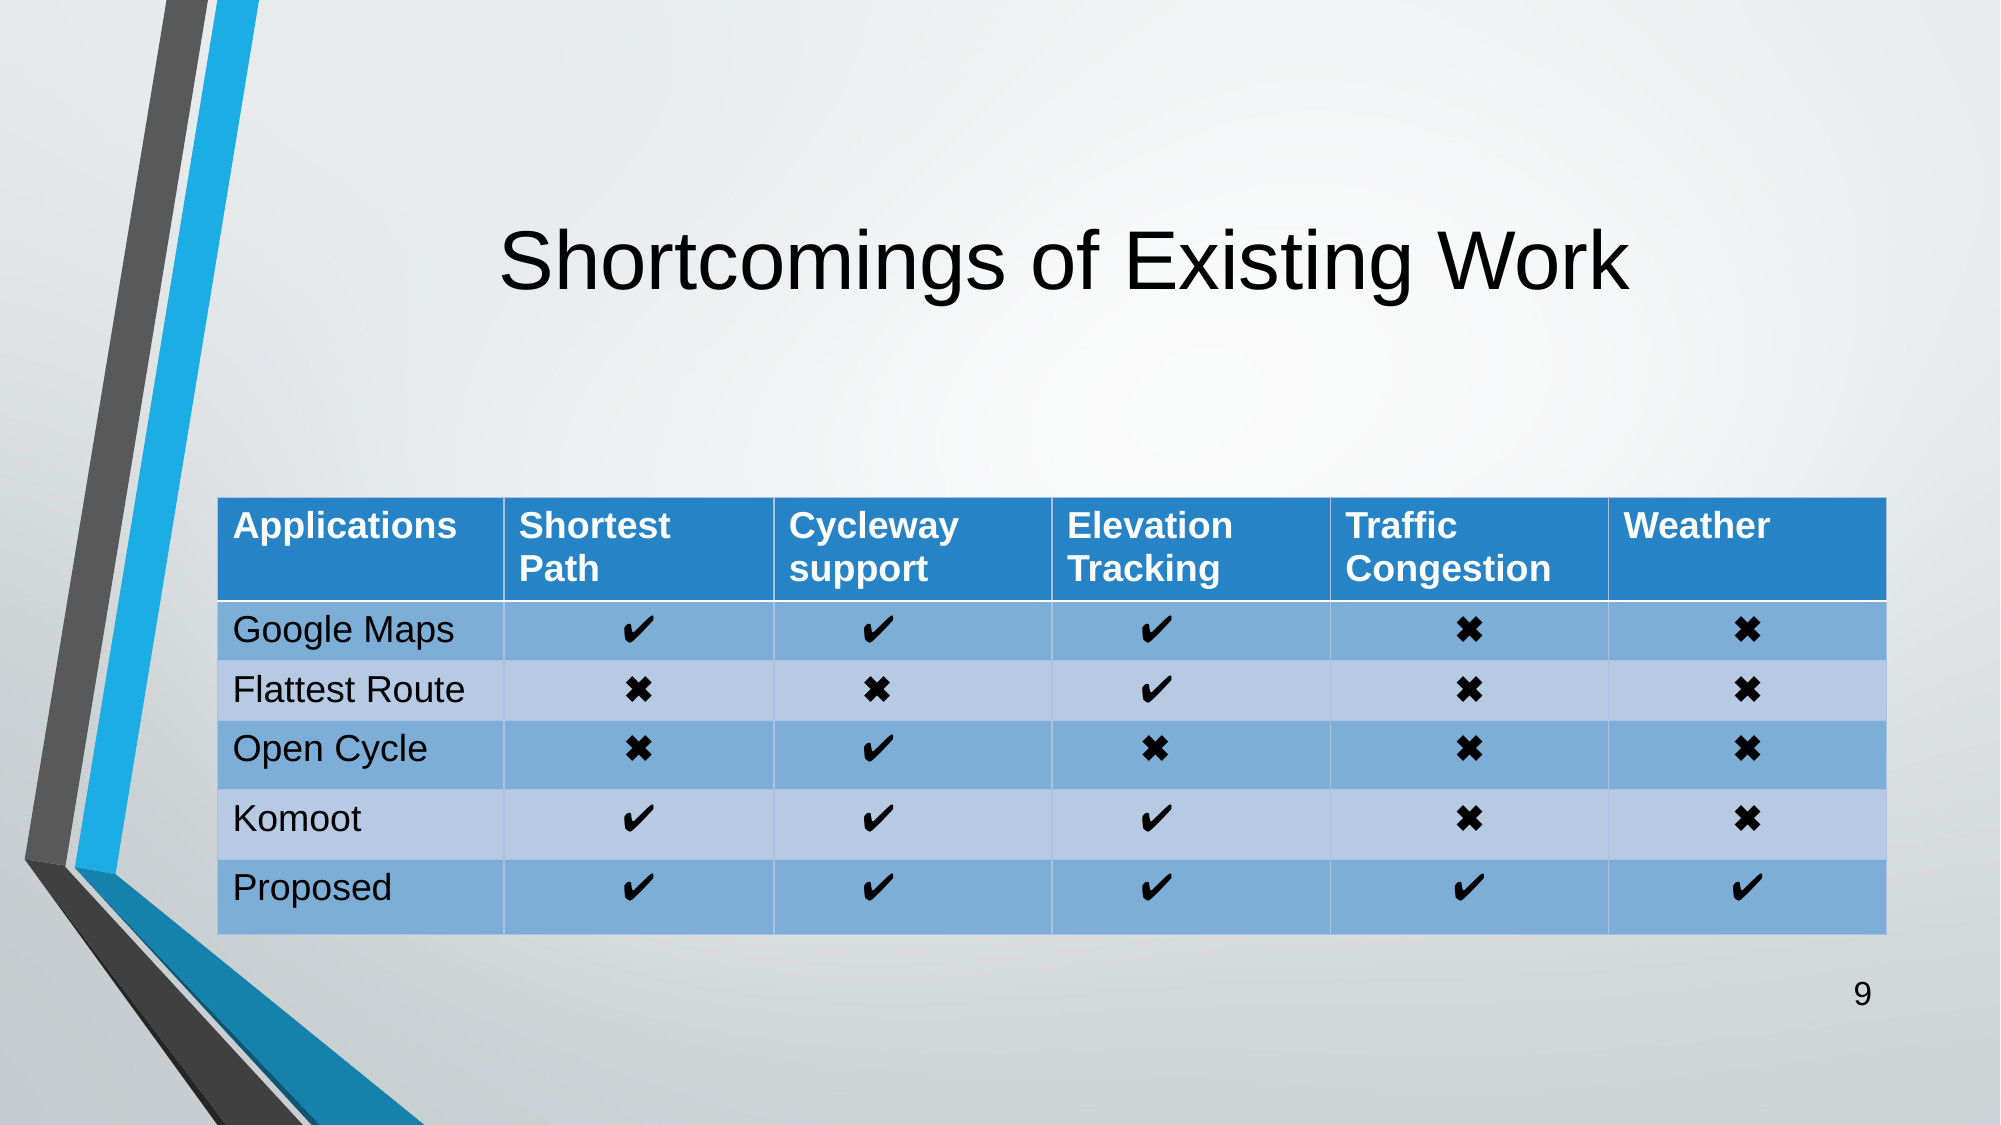

# Shortcomings of Existing Work
| Applications | Shortest Path | Cycleway support | Elevation Tracking | Traffic Congestion | Weather |
| --- | --- | --- | --- | --- | --- |
| Google Maps | ✔ | ✔ | ✔ | ✖ | ✖ |
| Flattest Route | ✖ | ✖ | ✔ | ✖ | ✖ |
| Open Cycle | ✖ | ✔ | ✖ | ✖ | ✖ |
| Komoot | ✔ | ✔ | ✔ | ✖ | ✖ |
| Proposed | ✔ | ✔ | ✔ | ✔ | ✔ |
9